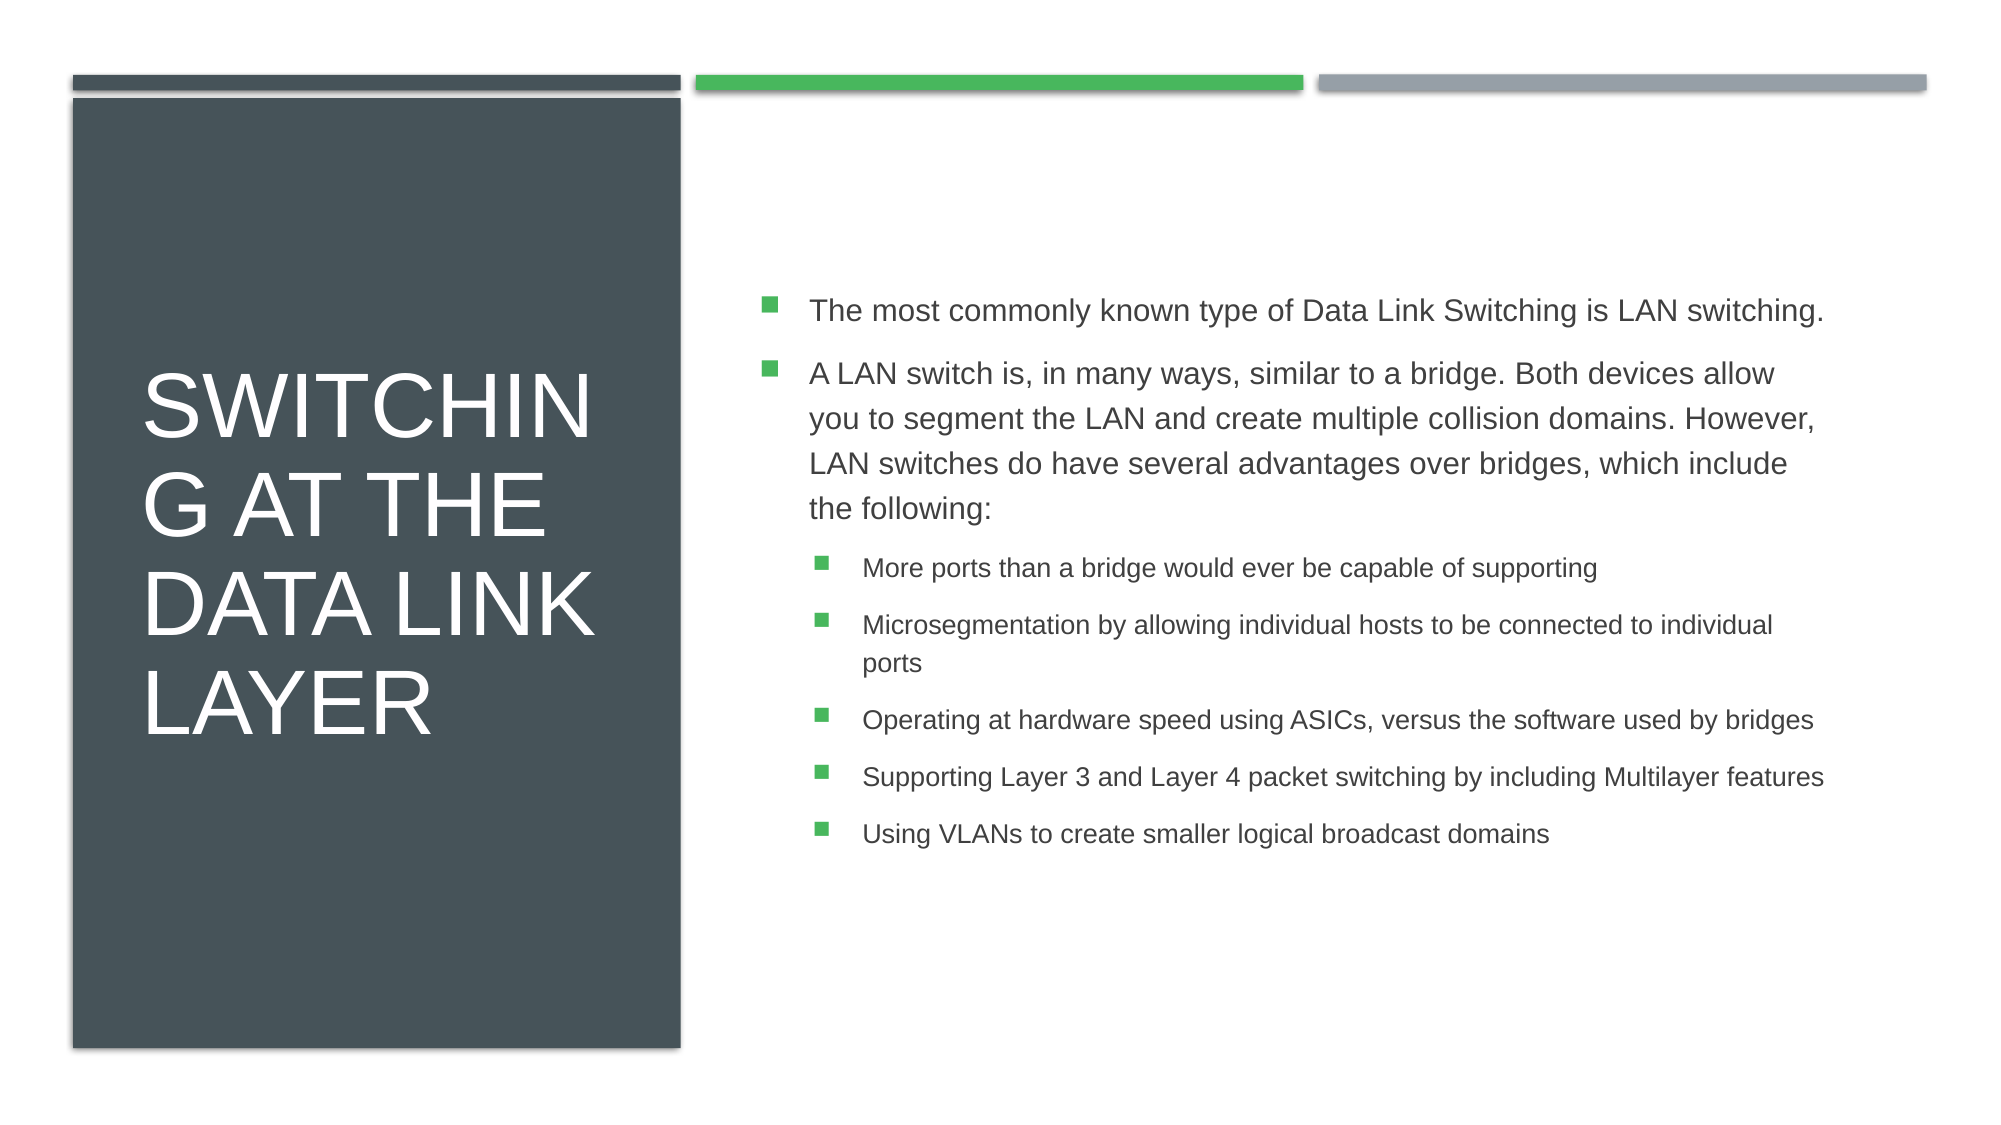

# Switching at the Data Link Layer
The most commonly known type of Data Link Switching is LAN switching.
A LAN switch is, in many ways, similar to a bridge. Both devices allow you to segment the LAN and create multiple collision domains. However, LAN switches do have several advantages over bridges, which include the following:
More ports than a bridge would ever be capable of supporting
Microsegmentation by allowing individual hosts to be connected to individual ports
Operating at hardware speed using ASICs, versus the software used by bridges
Supporting Layer 3 and Layer 4 packet switching by including Multilayer features
Using VLANs to create smaller logical broadcast domains